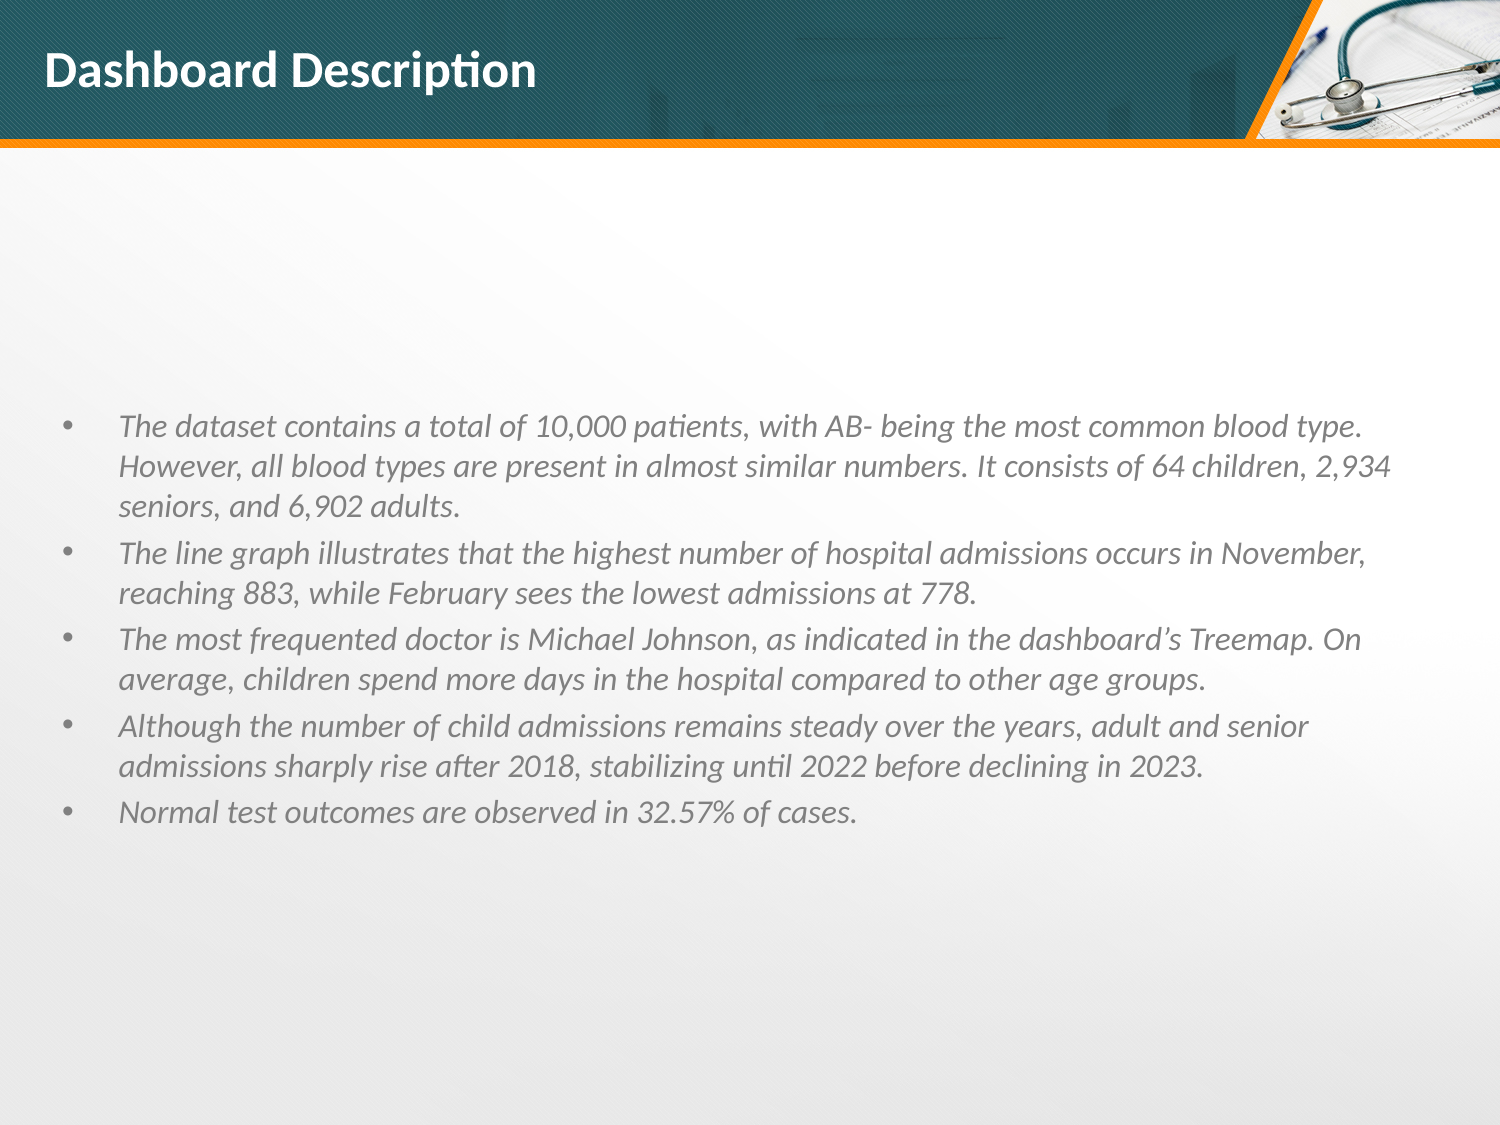

# Dashboard Description
The dataset contains a total of 10,000 patients, with AB- being the most common blood type. However, all blood types are present in almost similar numbers. It consists of 64 children, 2,934 seniors, and 6,902 adults.
The line graph illustrates that the highest number of hospital admissions occurs in November, reaching 883, while February sees the lowest admissions at 778.
The most frequented doctor is Michael Johnson, as indicated in the dashboard’s Treemap. On average, children spend more days in the hospital compared to other age groups.
Although the number of child admissions remains steady over the years, adult and senior admissions sharply rise after 2018, stabilizing until 2022 before declining in 2023.
Normal test outcomes are observed in 32.57% of cases.